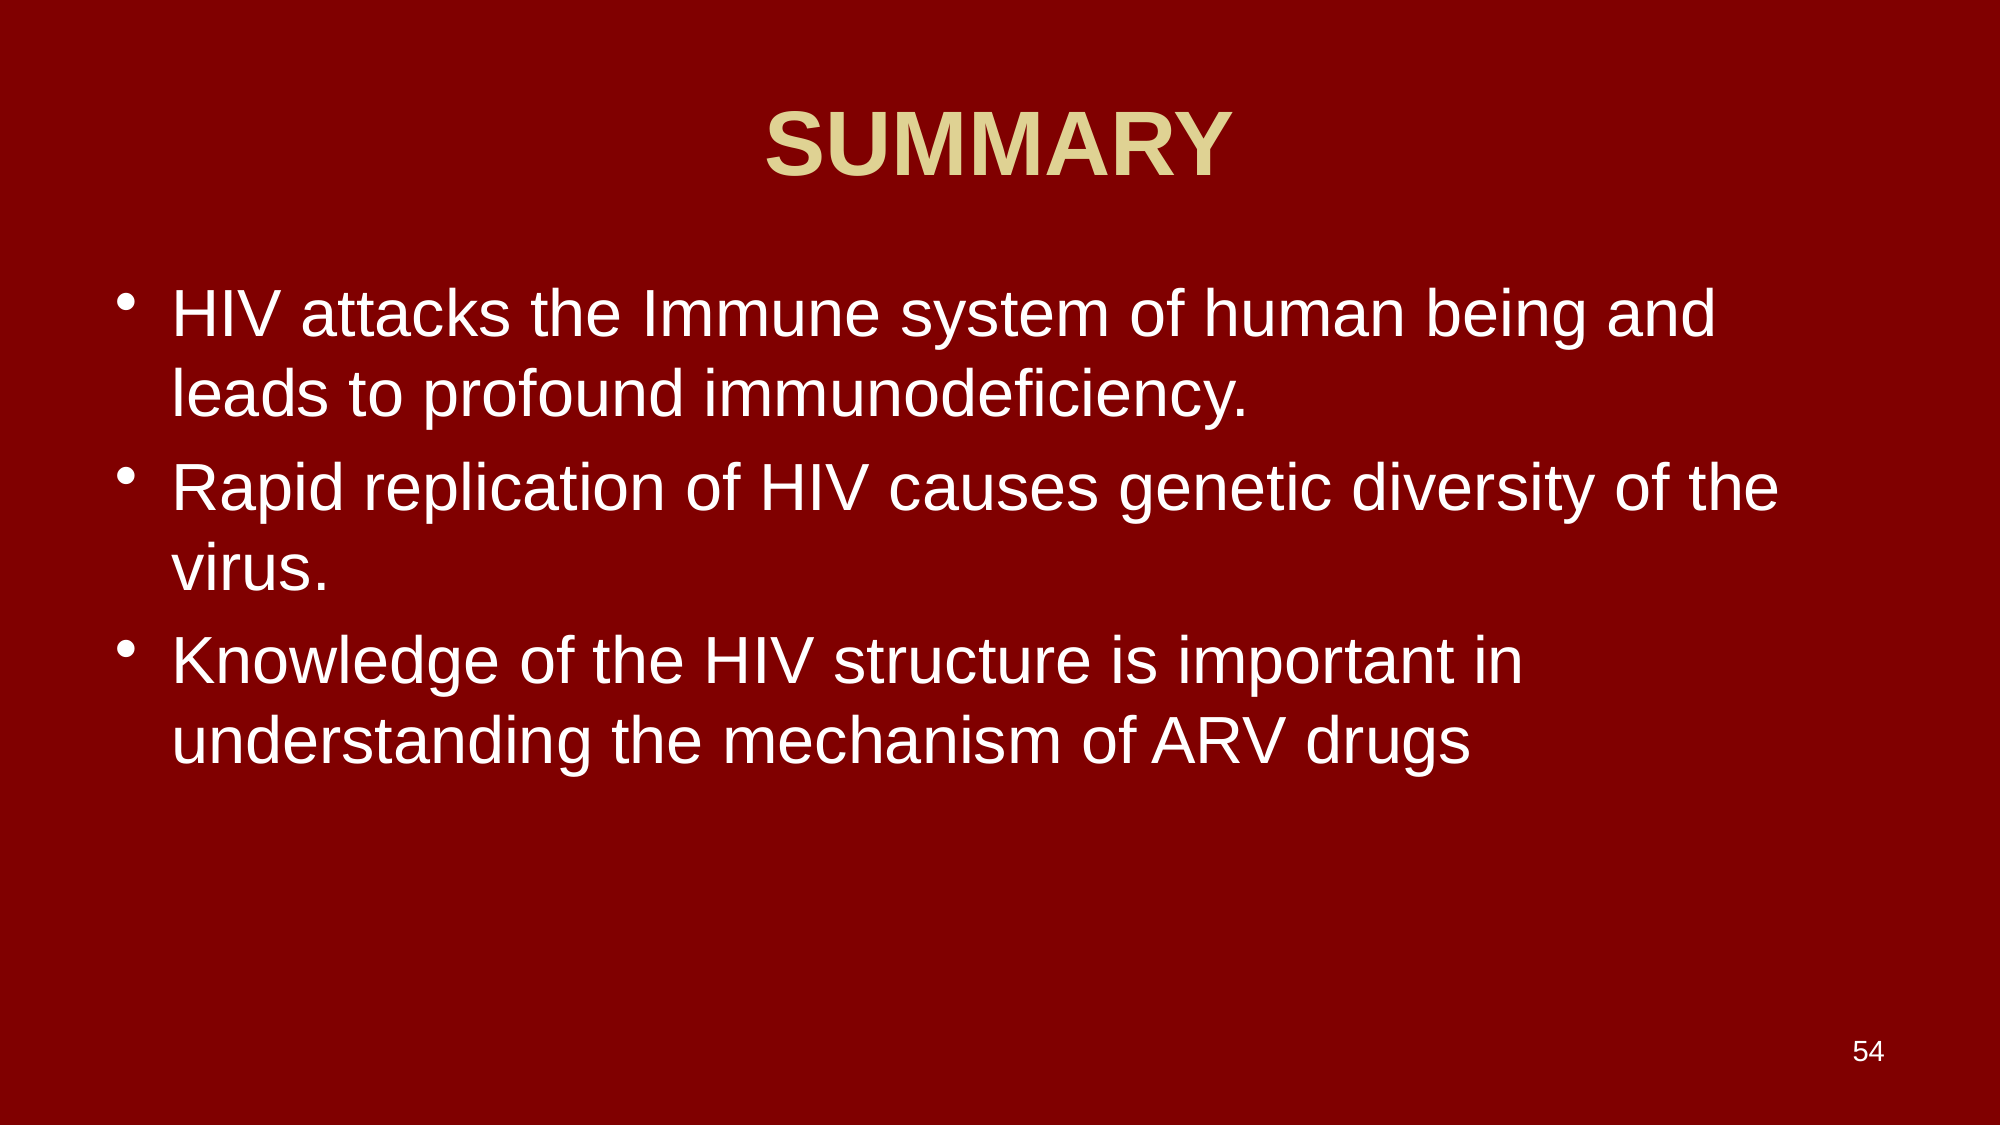

# SUMMARY
HIV attacks the Immune system of human being and leads to profound immunodeficiency.
Rapid replication of HIV causes genetic diversity of the virus.
Knowledge of the HIV structure is important in understanding the mechanism of ARV drugs
54